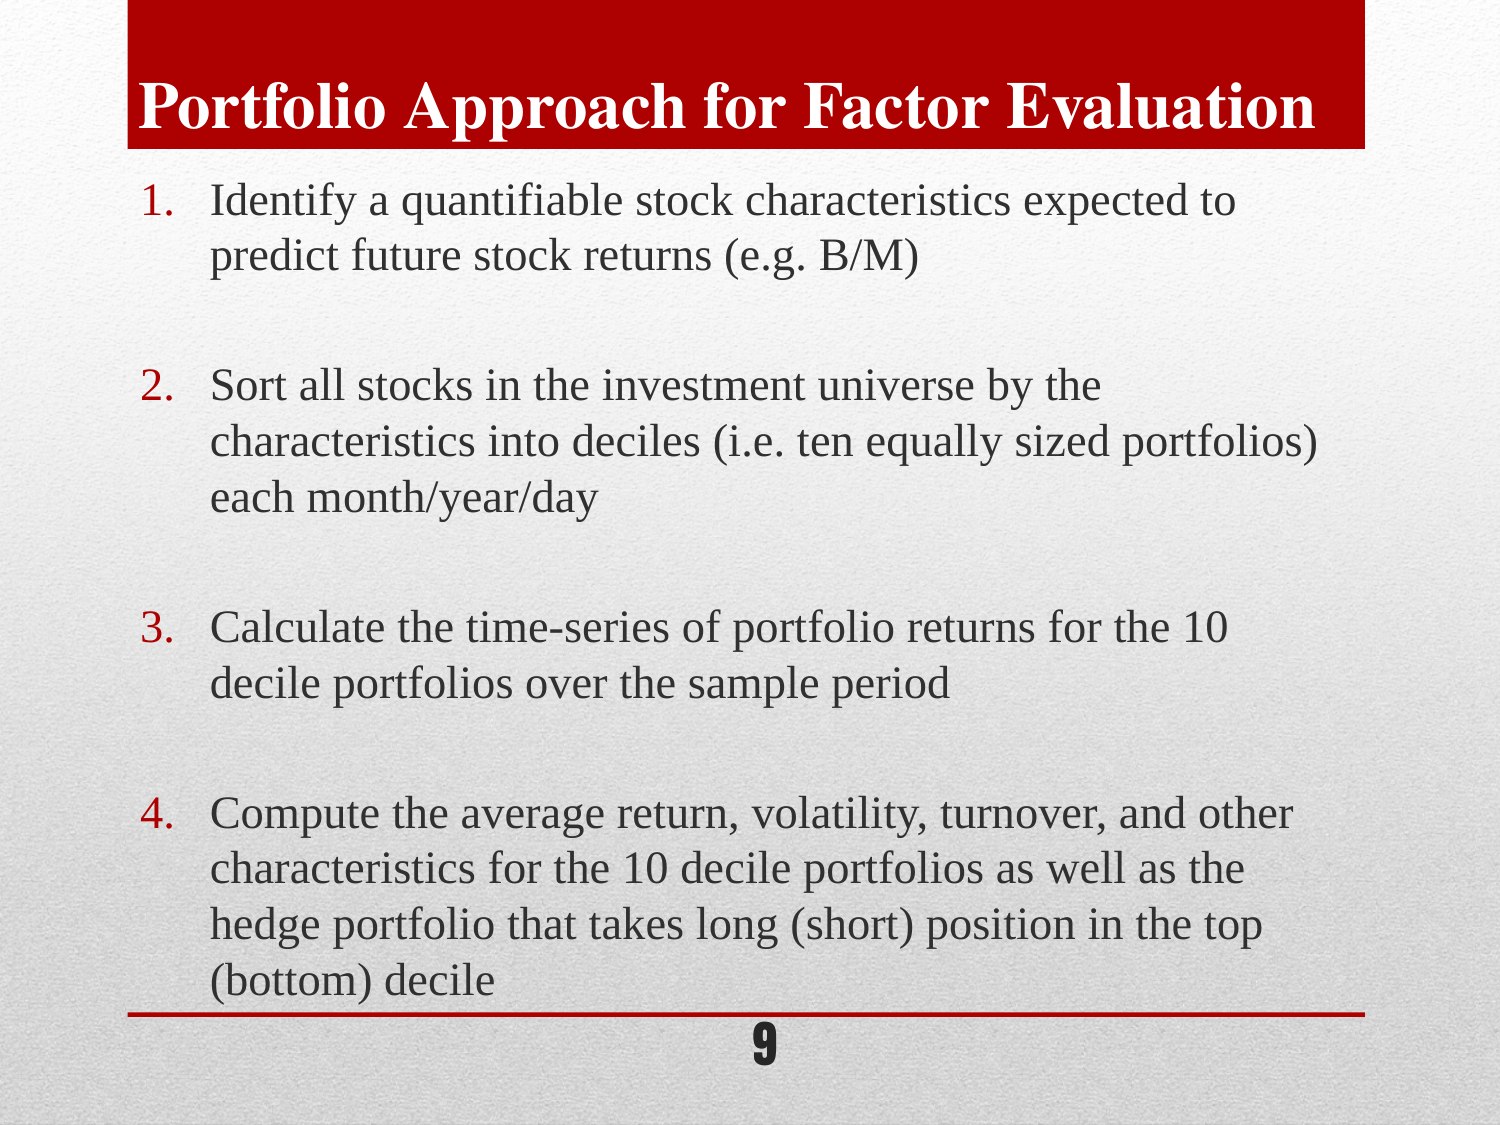

# Portfolio Approach for Factor Evaluation
Identify a quantifiable stock characteristics expected to predict future stock returns (e.g. B/M)

Sort all stocks in the investment universe by the characteristics into deciles (i.e. ten equally sized portfolios) each month/year/day

Calculate the time-series of portfolio returns for the 10 decile portfolios over the sample period

Compute the average return, volatility, turnover, and other characteristics for the 10 decile portfolios as well as the hedge portfolio that takes long (short) position in the top (bottom) decile
9